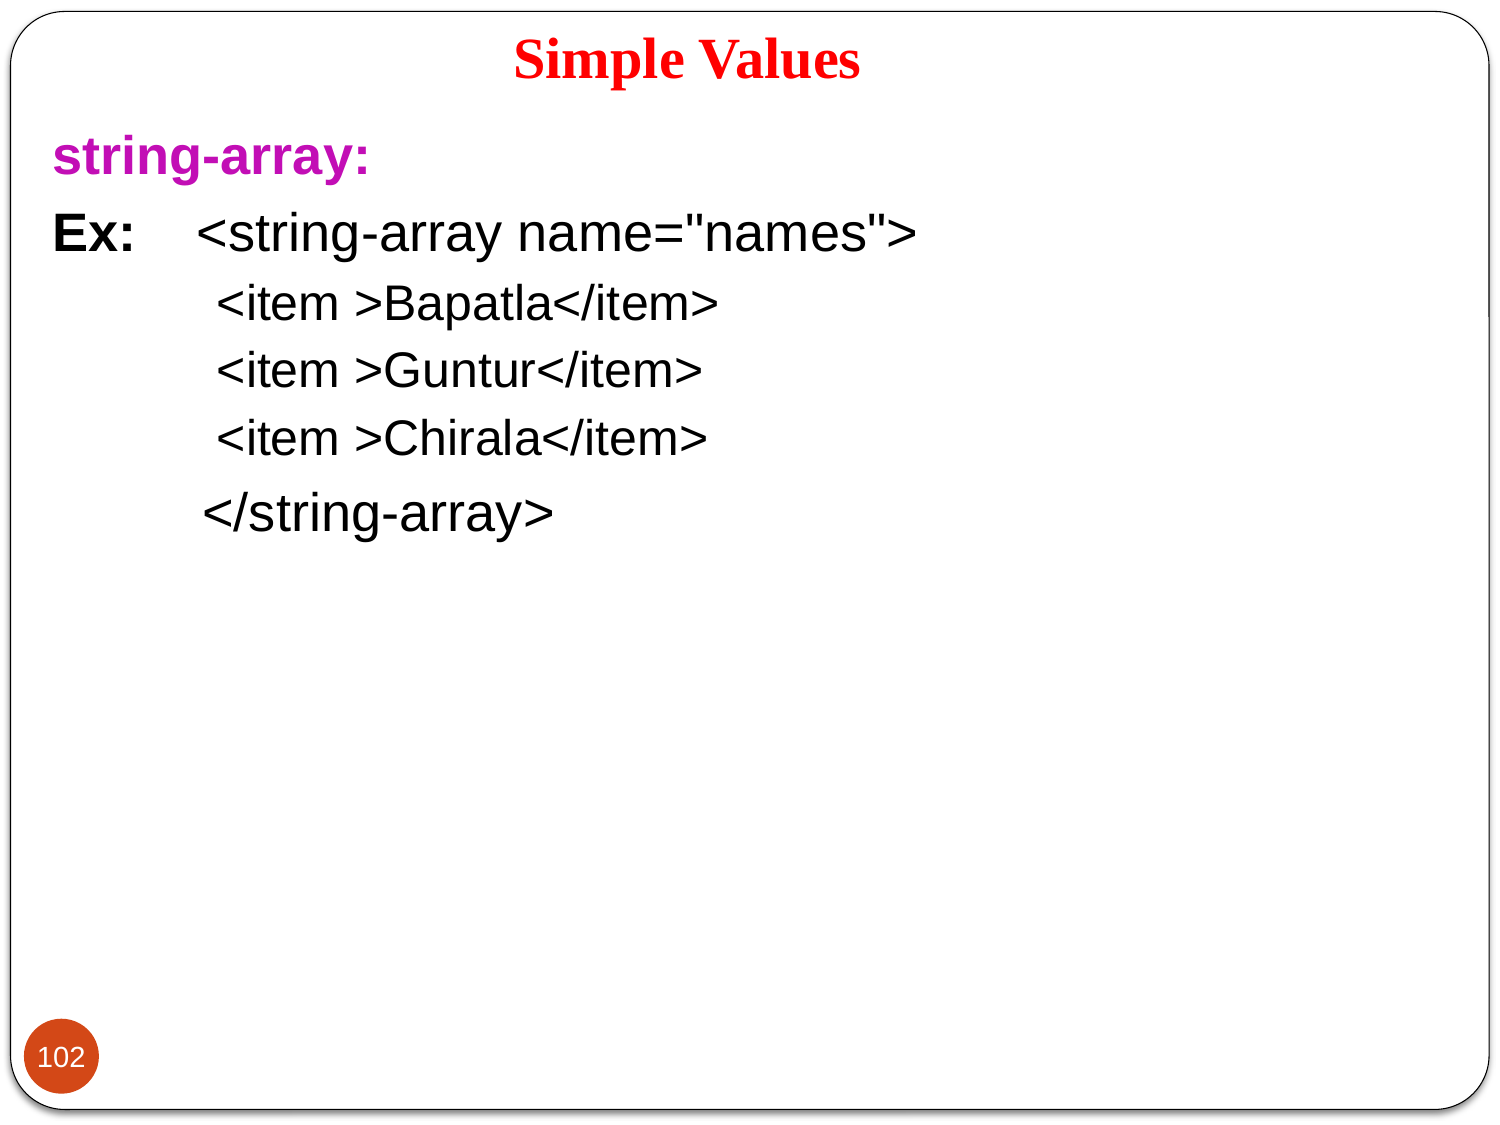

# Simple Values
string-array:
Ex:    <string-array name="names">
        <item >Bapatla</item>
        <item >Guntur</item>
        <item >Chirala</item>
          </string-array>
102